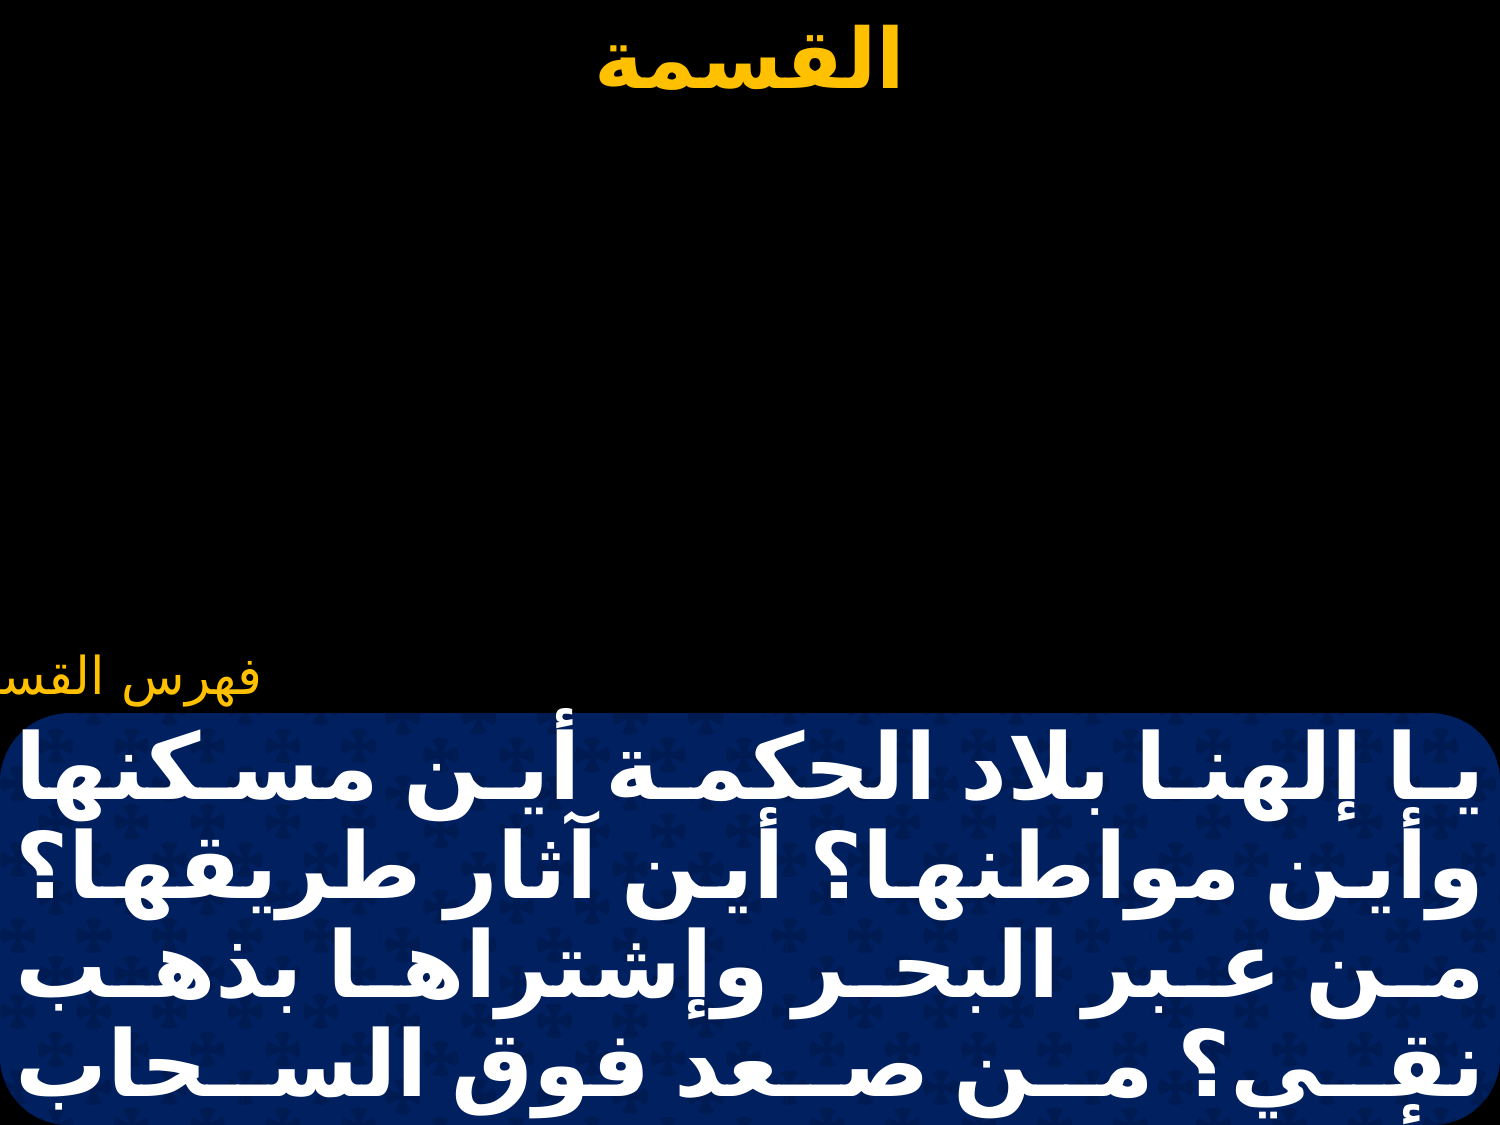

# قسمة سنوي للقديس أبيفانيوس (يا إلهنا بلاد الحكمة أين مسكنها)
يا إلهنا بلاد الحكمة أين مسكنها وأين مواطنها؟ أين آثار طريقها؟ من عبر البحر وإشتراها بذهب نقي؟ من صعد فوق السحاب وأنزلها ؟ الإنسان الفاني لا يعرف طريقها، هي منسية من كل البشر،